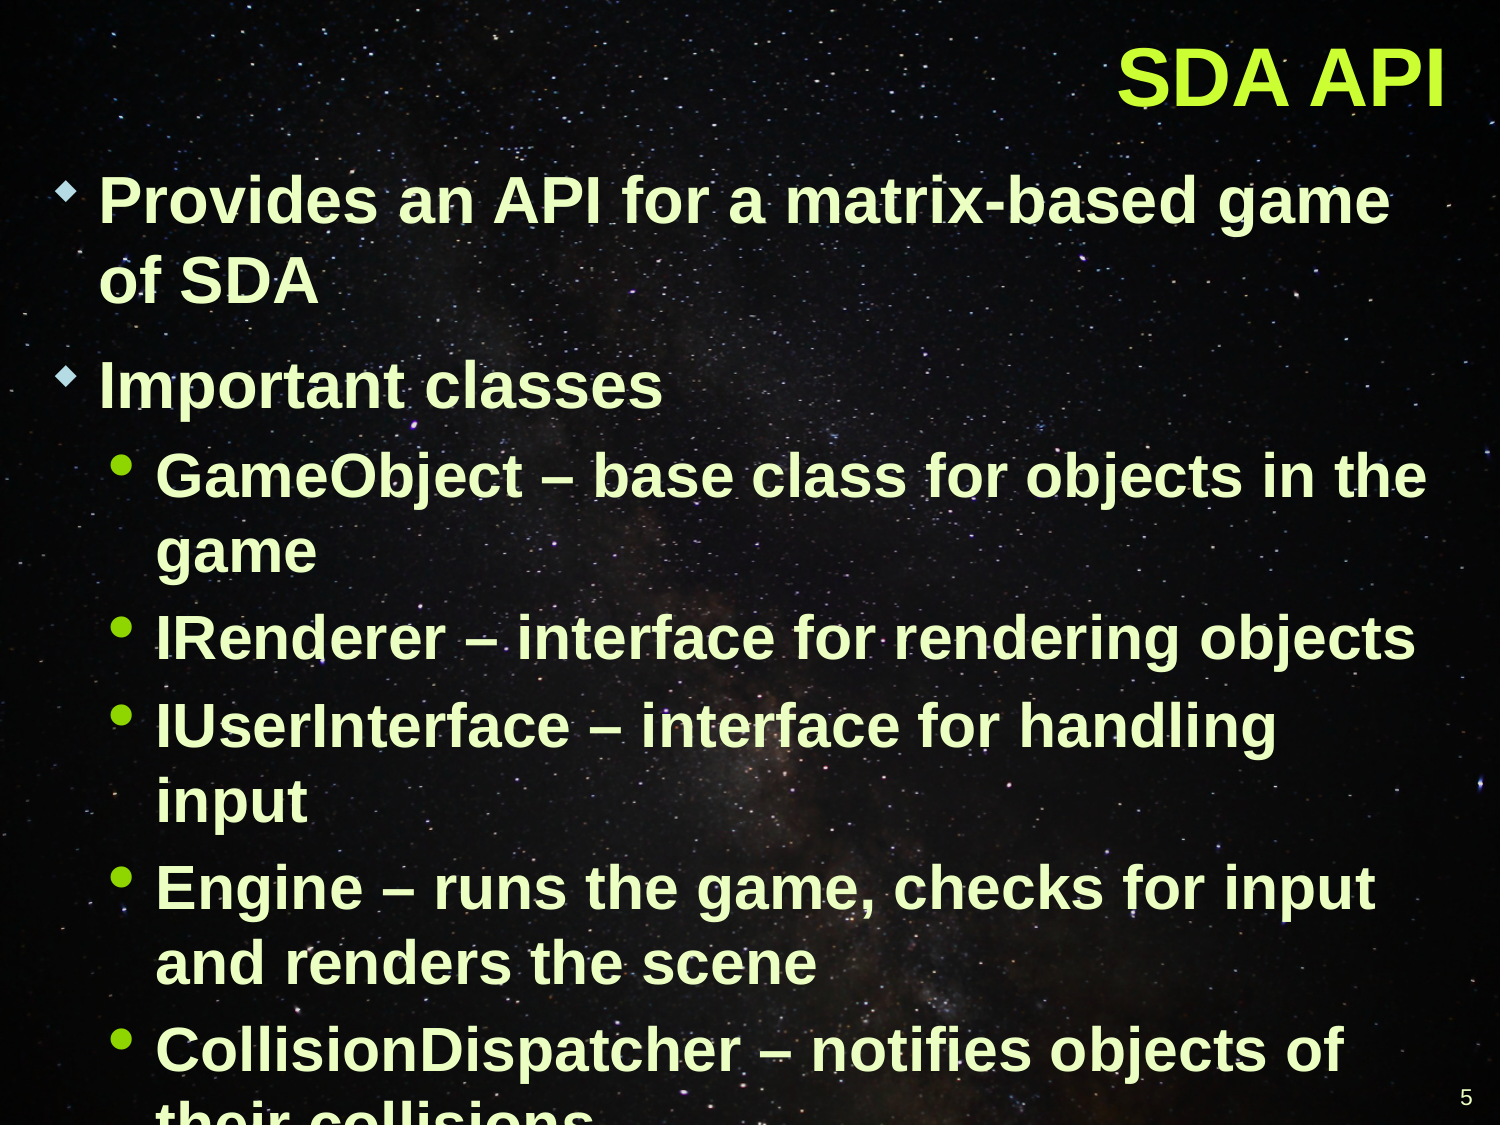

# SDA API
Provides an API for a matrix-based game of SDA
Important classes
GameObject – base class for objects in the game
IRenderer – interface for rendering objects
IUserInterface – interface for handling input
Engine – runs the game, checks for input and renders the scene
CollisionDispatcher – notifies objects of their collisions
5